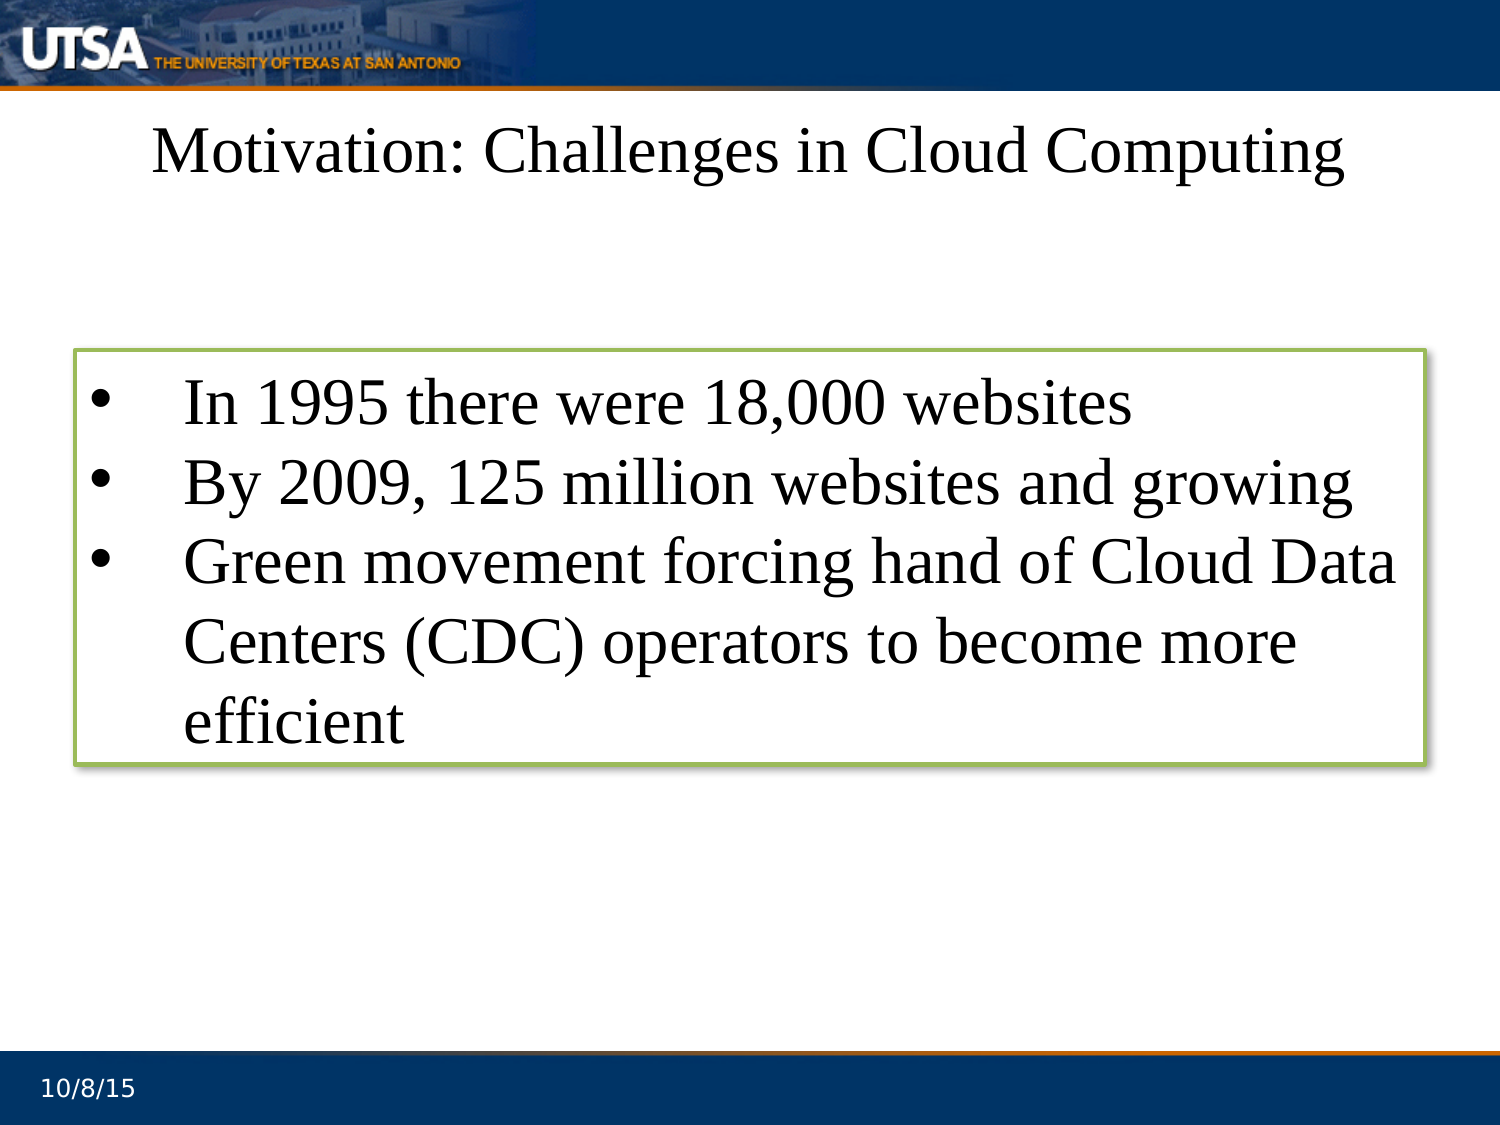

Motivation: Challenges in Cloud Computing
In 1995 there were 18,000 websites
By 2009, 125 million websites and growing
Green movement forcing hand of Cloud Data Centers (CDC) operators to become more efficient
10/8/15